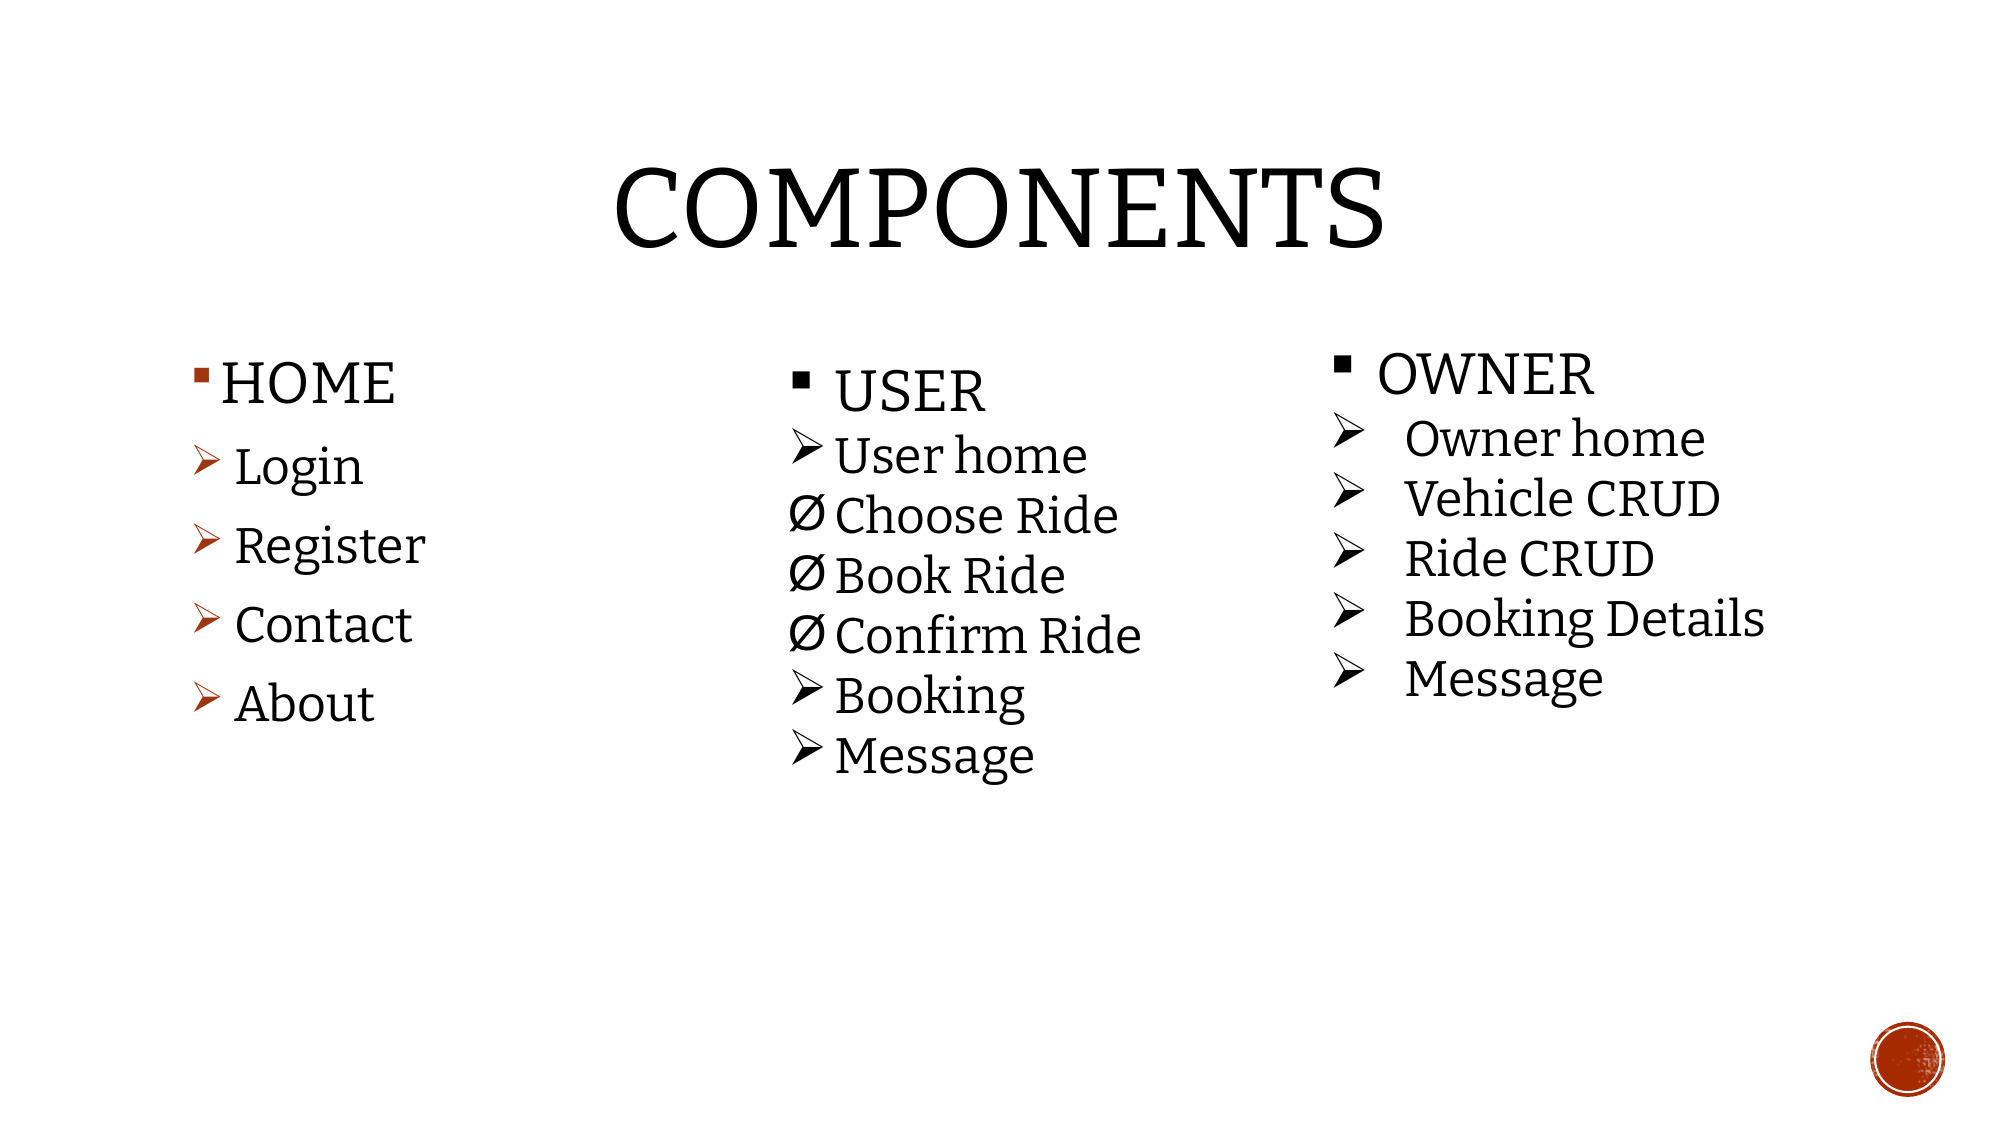

# COMPONENTS
OWNER
Owner home
Vehicle CRUD
Ride CRUD
Booking Details
Message

USER
User home
Choose Ride
Book Ride
Confirm Ride
Booking
Message

HOME
 Login
 Register
 Contact
 About